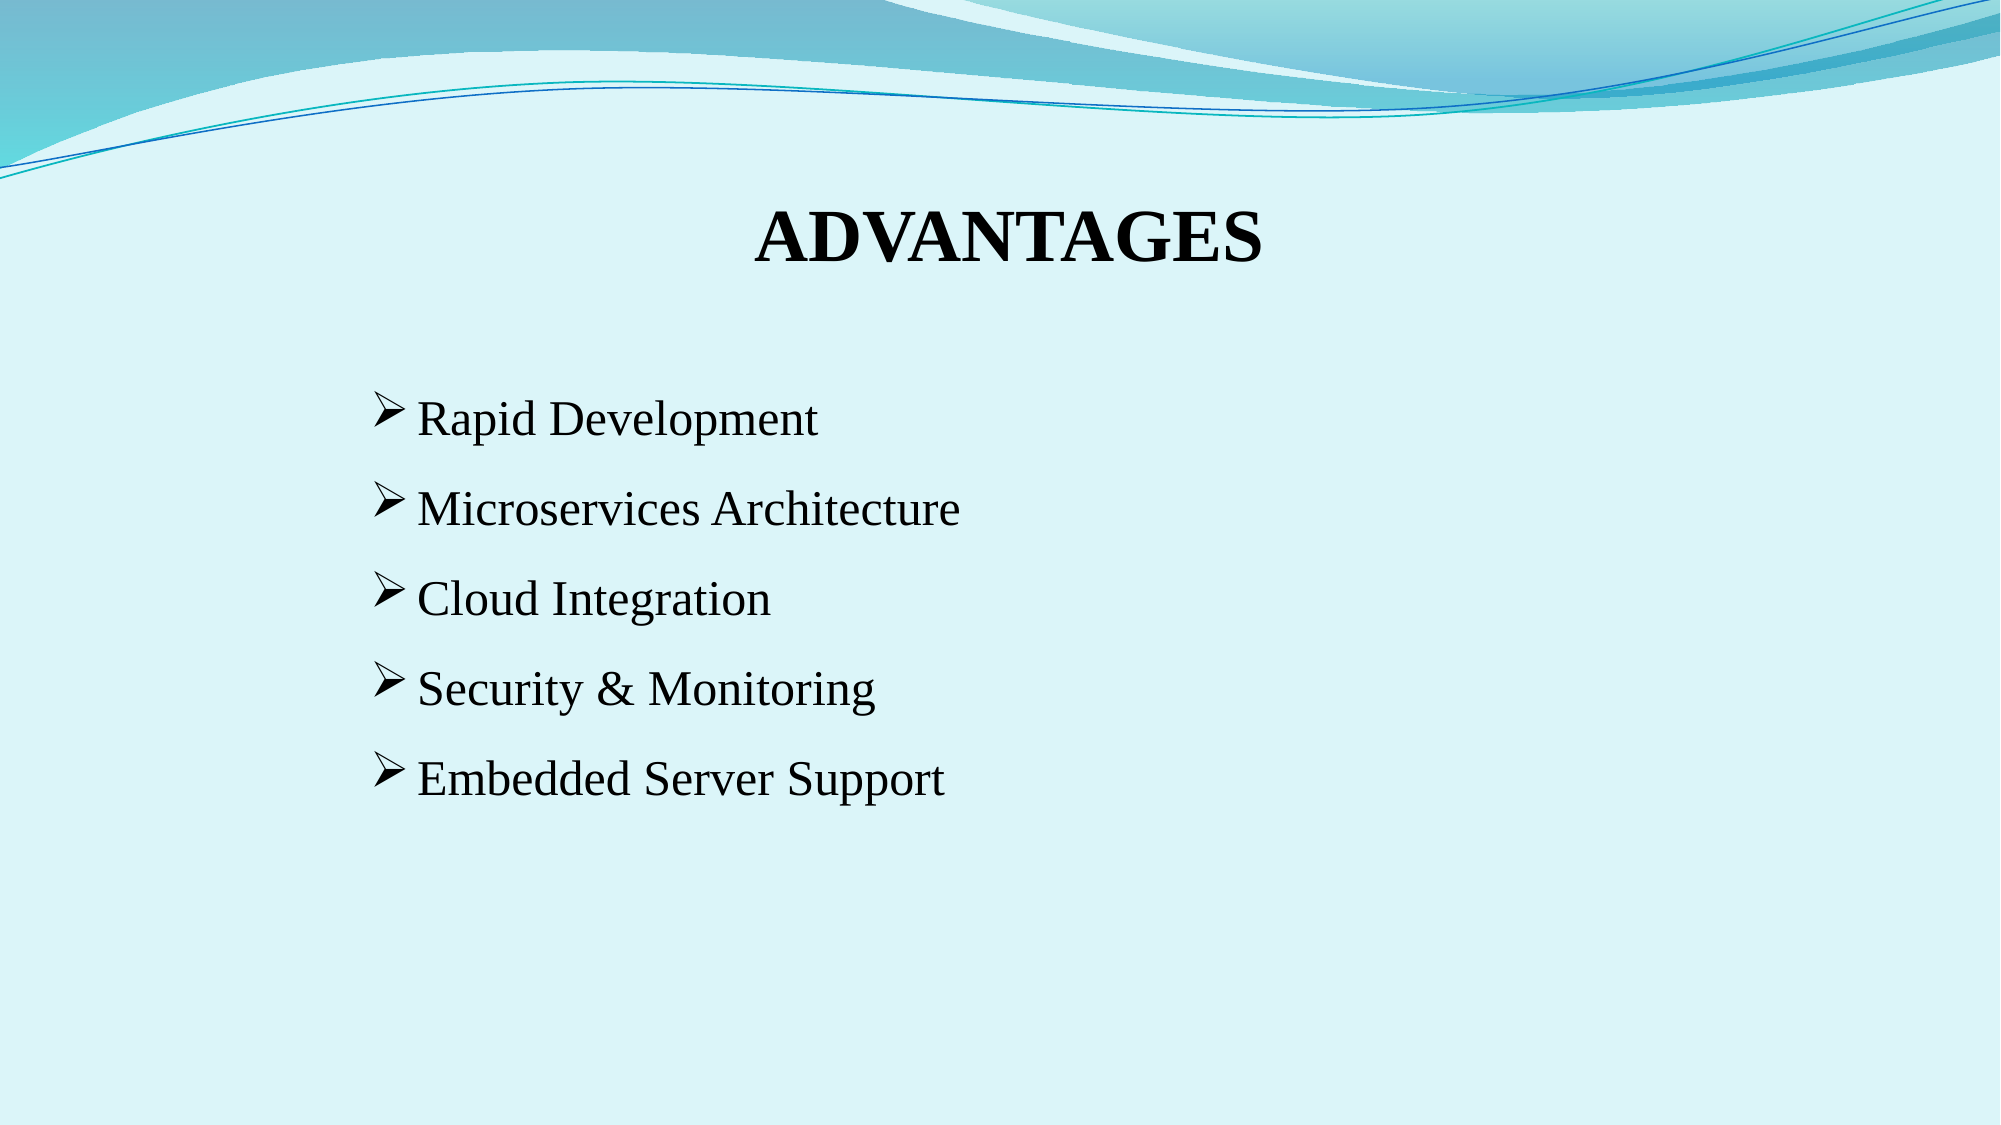

ADVANTAGES

Rapid Development
Microservices Architecture
Cloud Integration
Security & Monitoring
Embedded Server Support